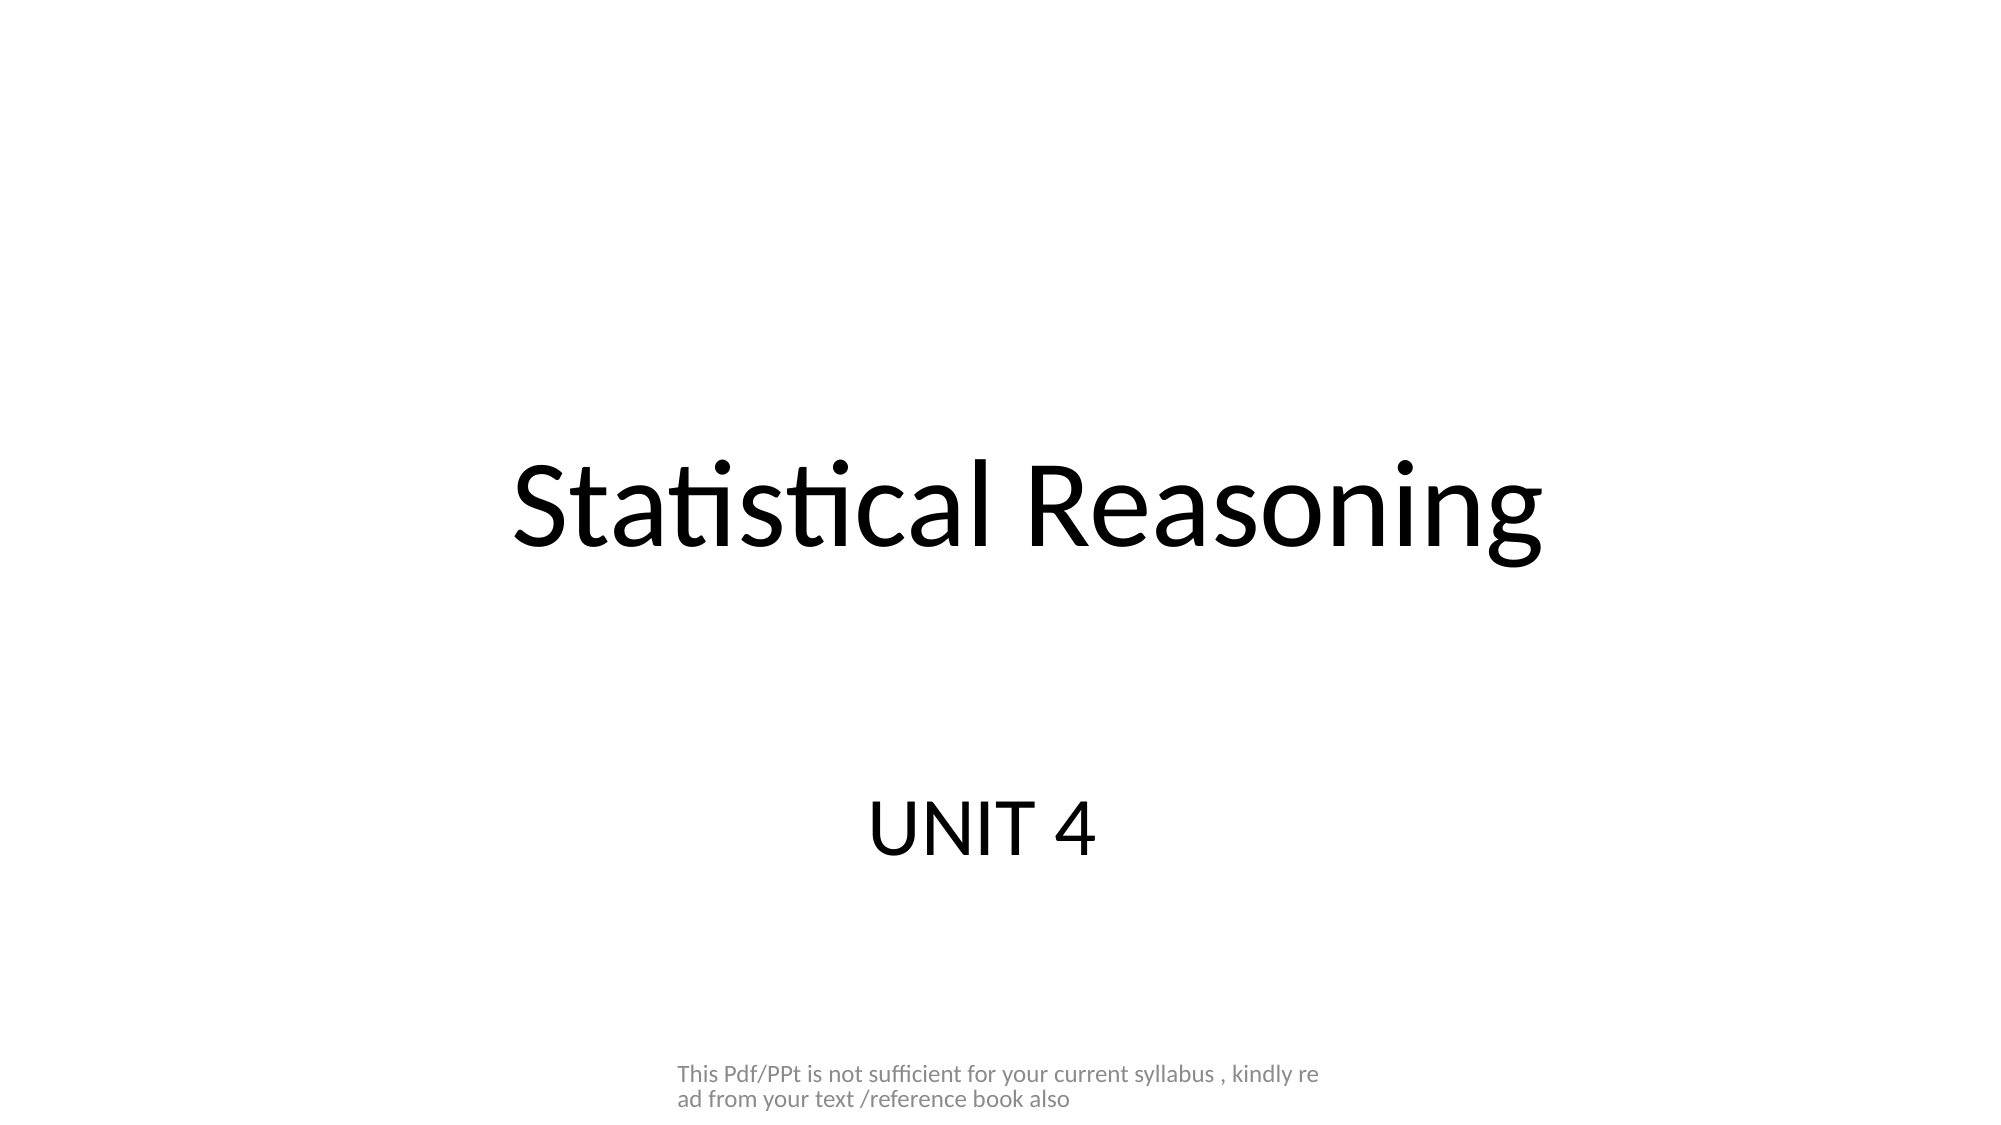

# Statistical Reasoning
UNIT 4
This Pdf/PPt is not sufficient for your current syllabus , kindly read from your text /reference book also